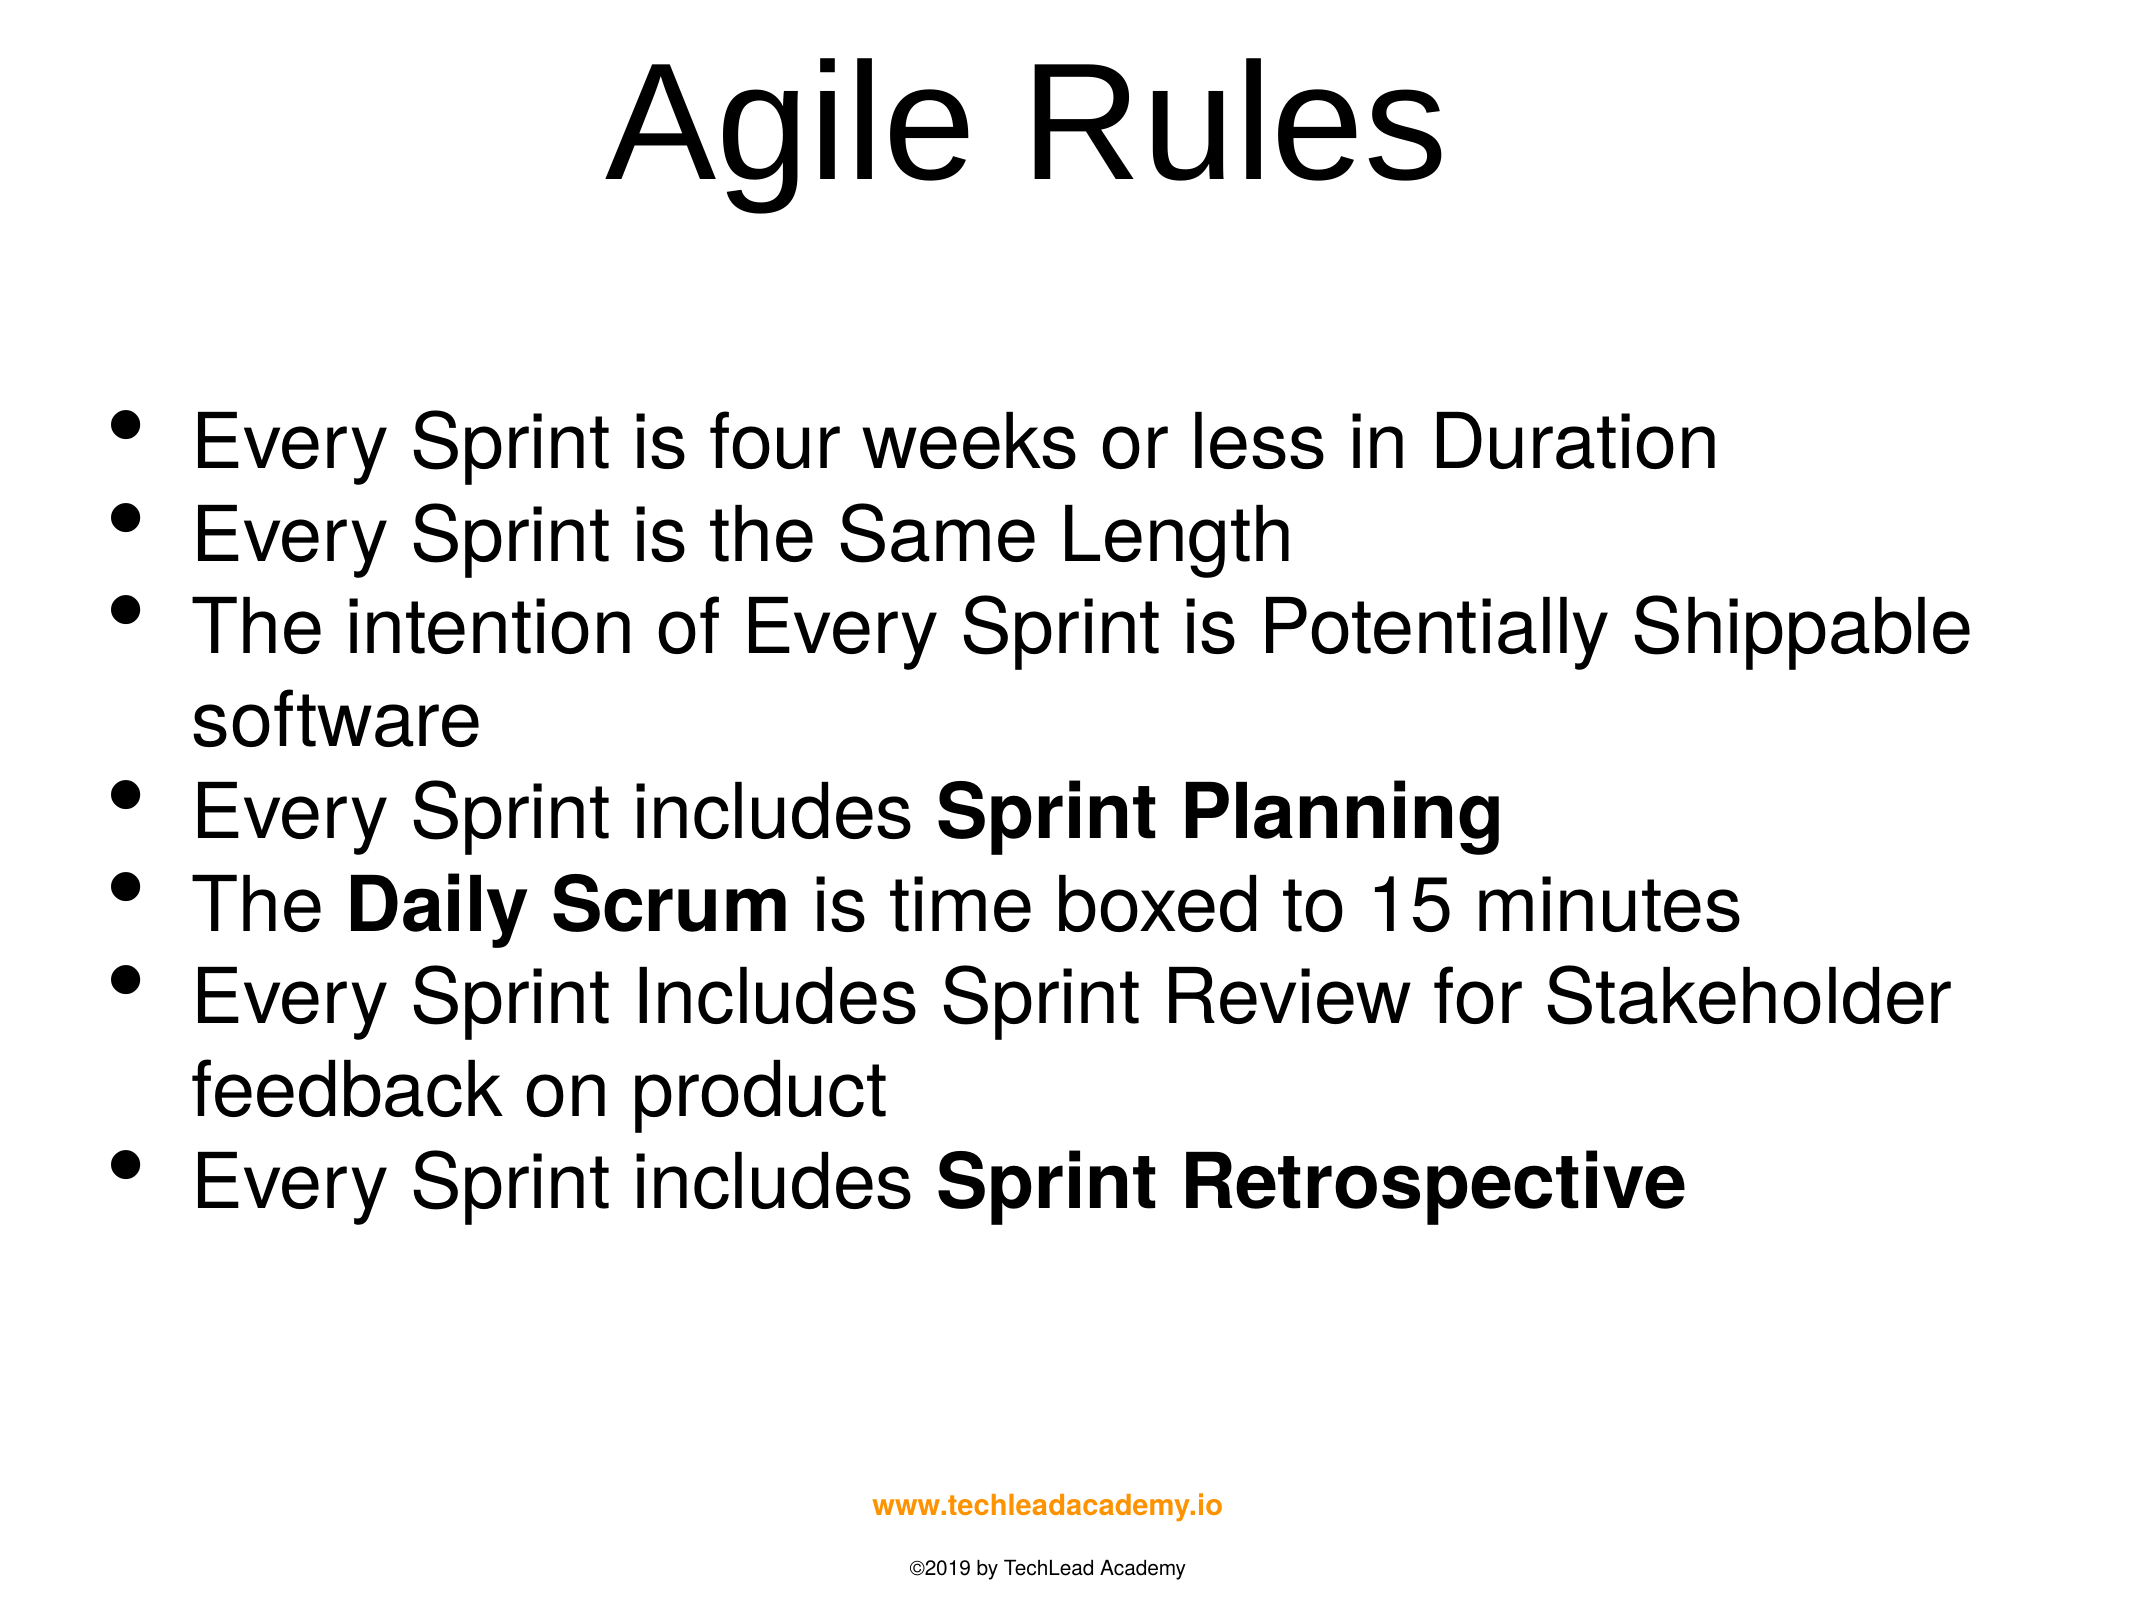

# Agile Rules
Every Sprint is four weeks or less in Duration
Every Sprint is the Same Length
The intention of Every Sprint is Potentially Shippable software
Every Sprint includes Sprint Planning
The Daily Scrum is time boxed to 15 minutes
Every Sprint Includes Sprint Review for Stakeholder feedback on product
Every Sprint includes Sprint Retrospective
www.techleadacademy.io
©2019 by TechLead Academy